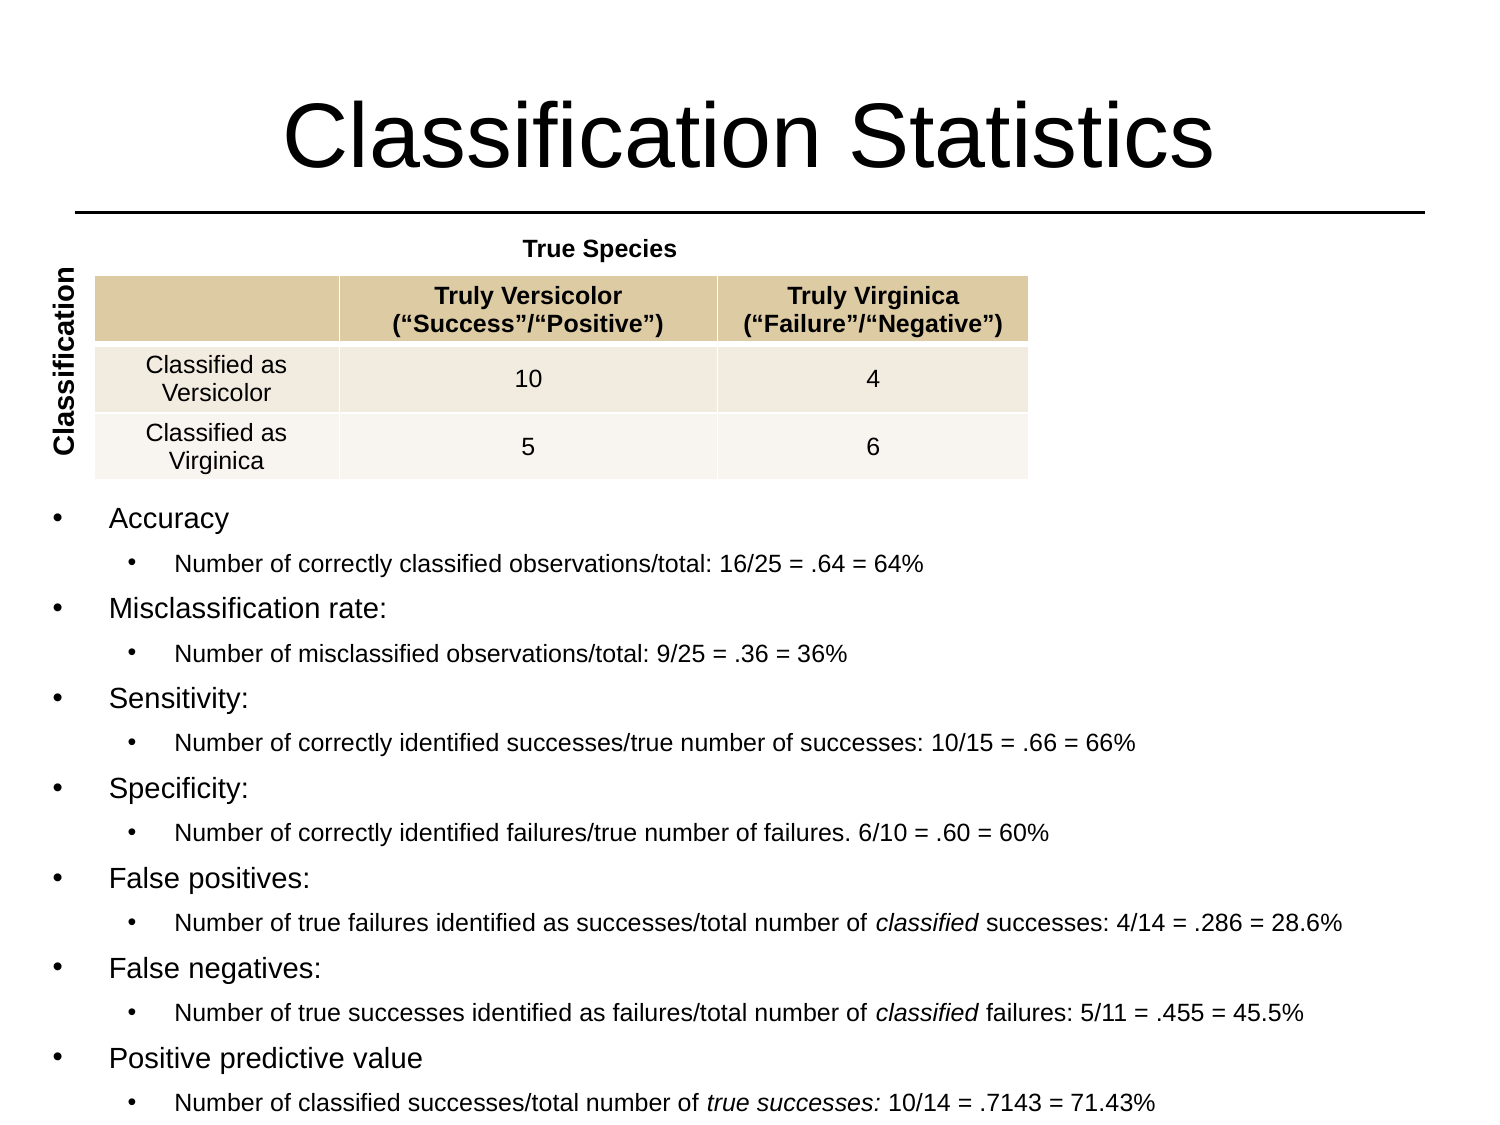

# Classification Statistics
True Species
|  | Truly Versicolor (“Success”/“Positive”) | Truly Virginica (“Failure”/“Negative”) |
| --- | --- | --- |
| Classified as Versicolor | 10 | 4 |
| Classified as Virginica | 5 | 6 |
Classifications
Accuracy
Number of correctly classified observations/total: 16/25 = .64 = 64%
Misclassification rate:
Number of misclassified observations/total: 9/25 = .36 = 36%
Sensitivity:
Number of correctly identified successes/true number of successes: 10/15 = .66 = 66%
Specificity:
Number of correctly identified failures/true number of failures. 6/10 = .60 = 60%
False positives:
Number of true failures identified as successes/total number of classified successes: 4/14 = .286 = 28.6%
False negatives:
Number of true successes identified as failures/total number of classified failures: 5/11 = .455 = 45.5%
Positive predictive value
Number of classified successes/total number of true successes: 10/14 = .7143 = 71.43%